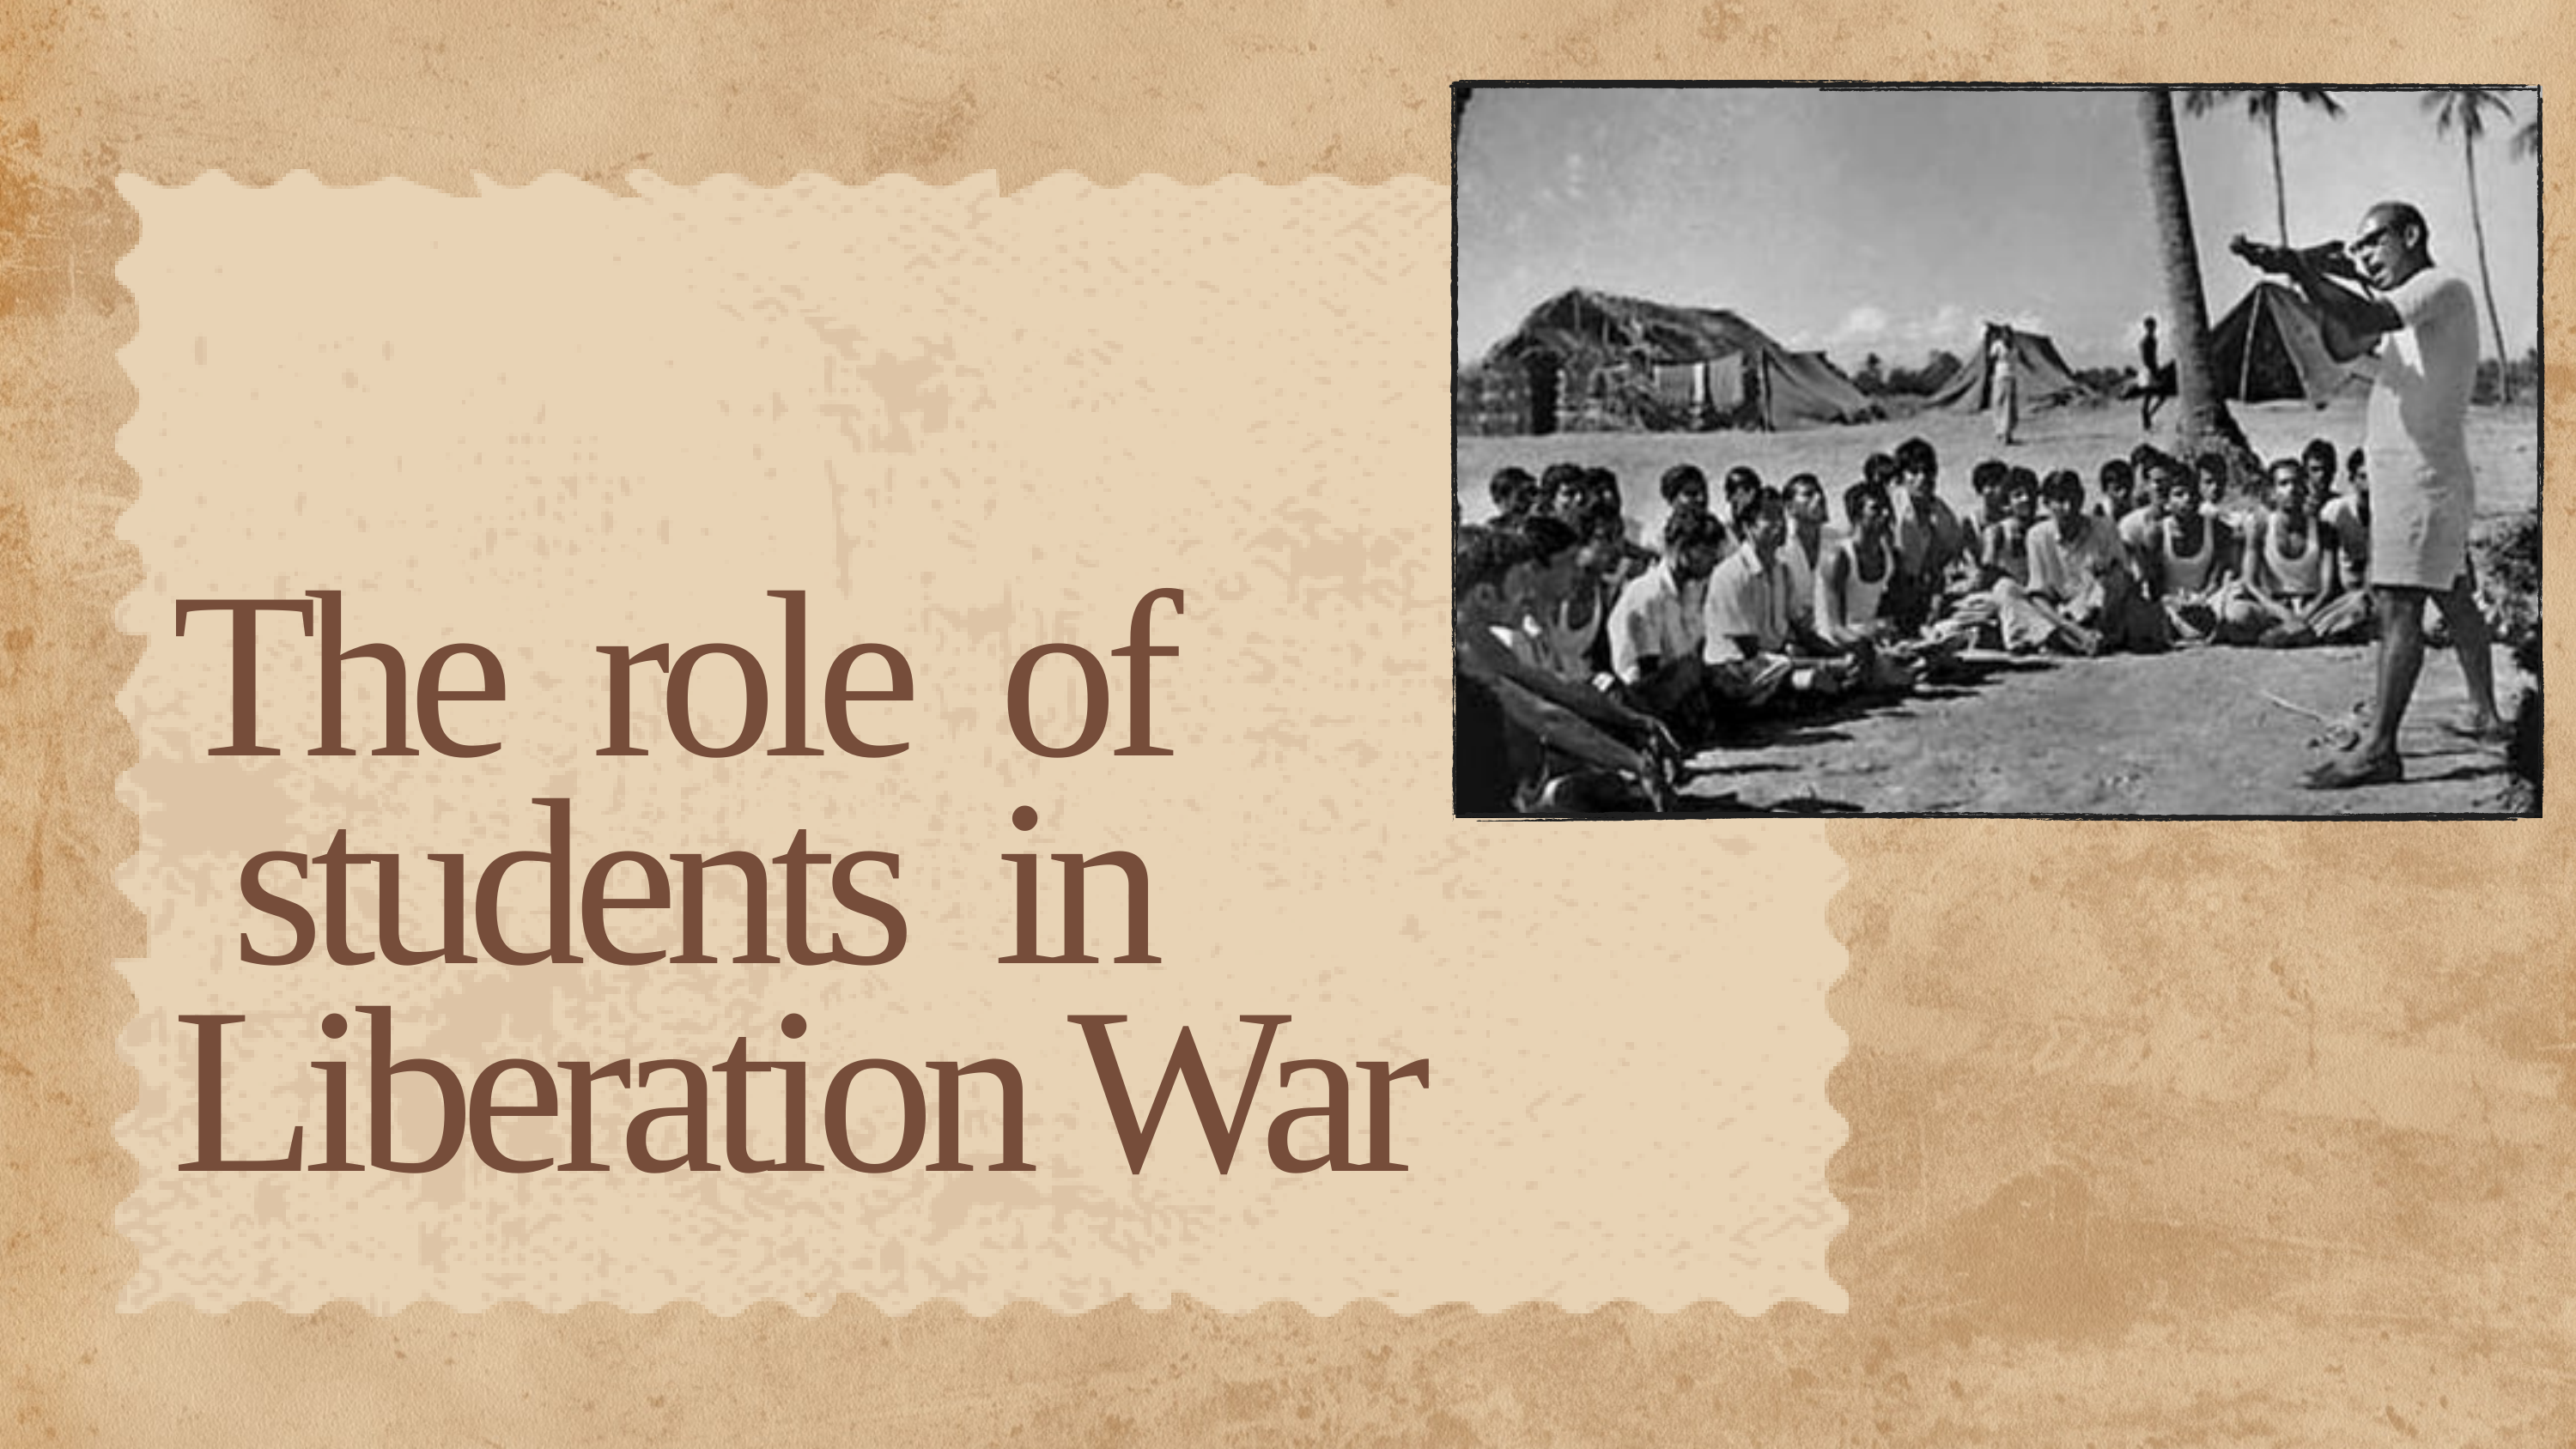

The  role  of
 students  in Liberation War